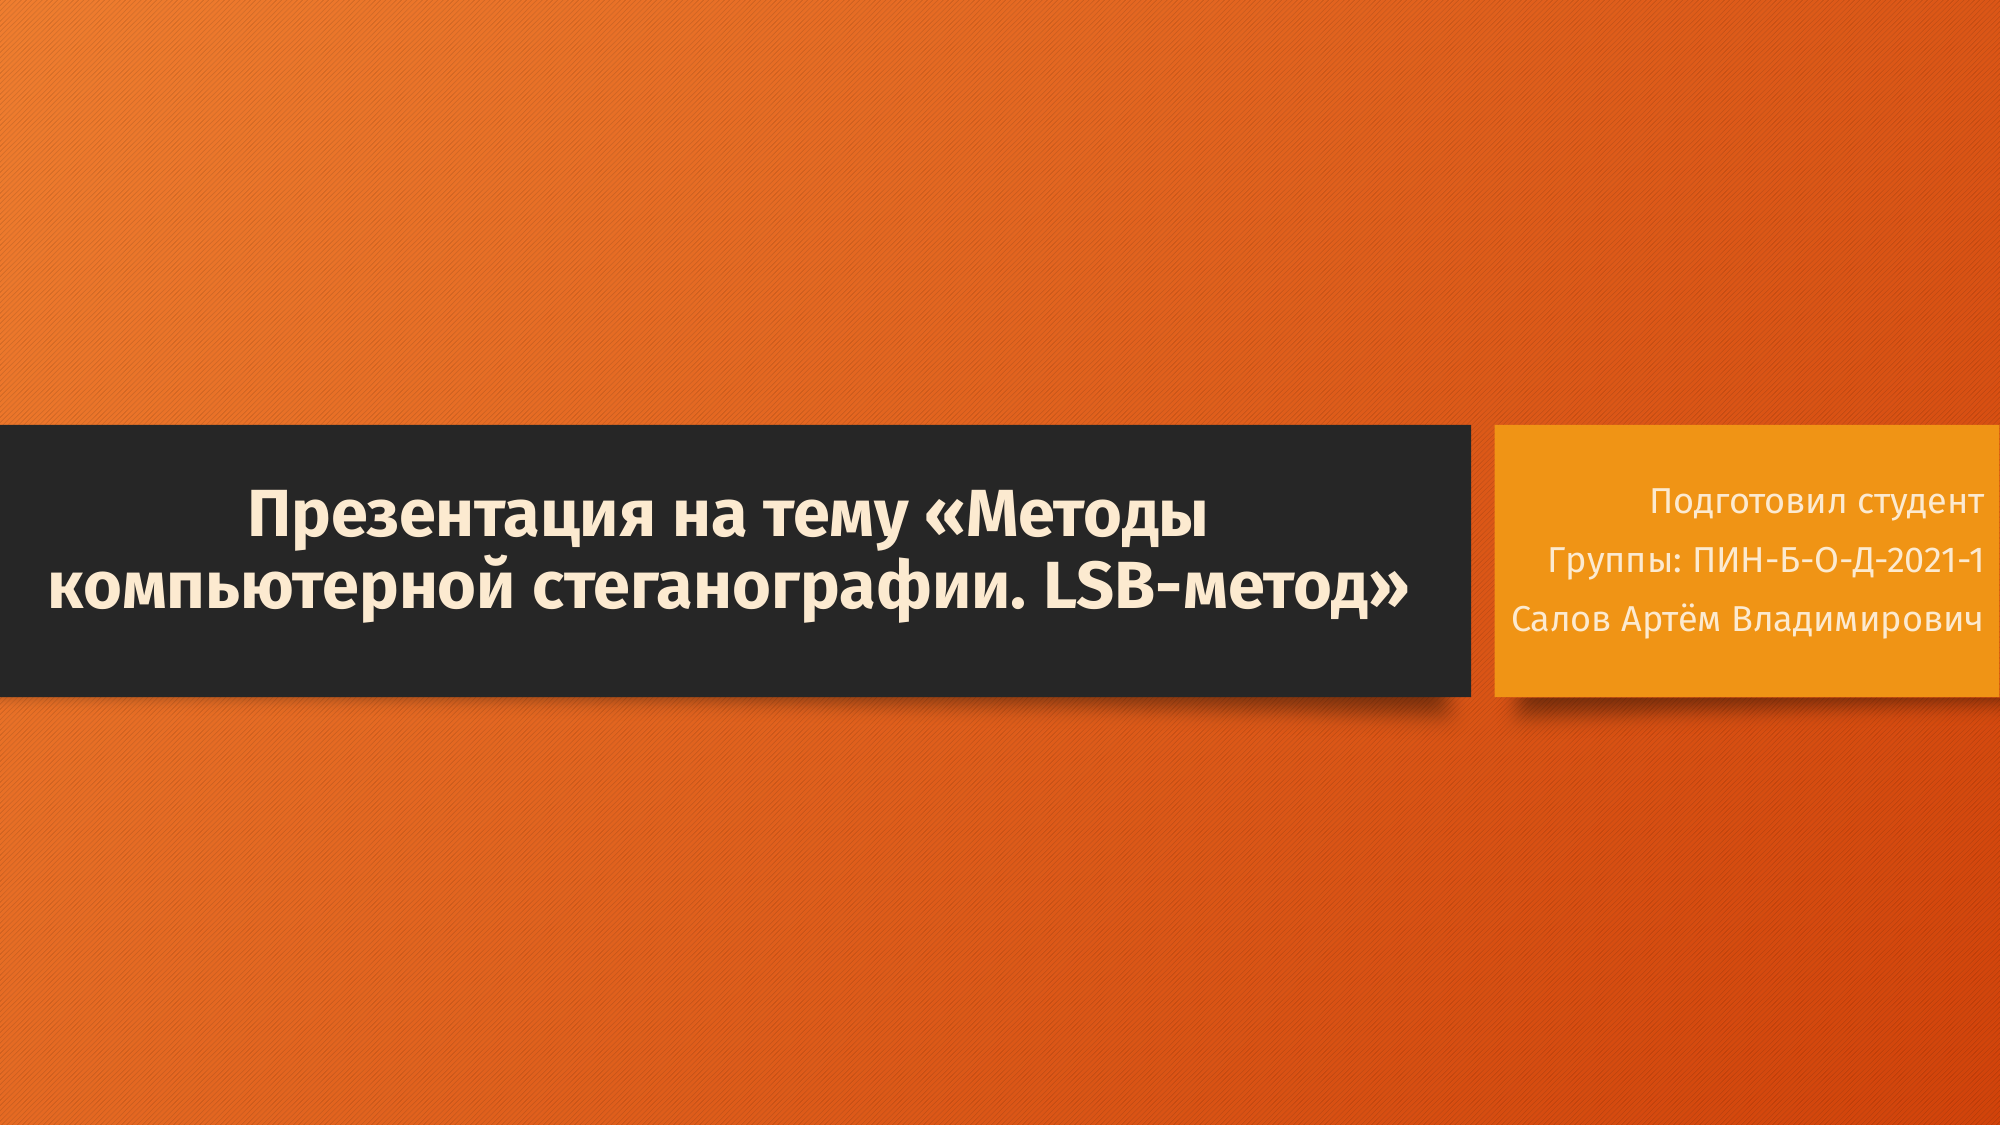

# Презентация на тему «Методы компьютерной стеганографии. LSB-метод»
Подготовил студент
Группы: ПИН-Б-О-Д-2021-1
Салов Артём Владимирович